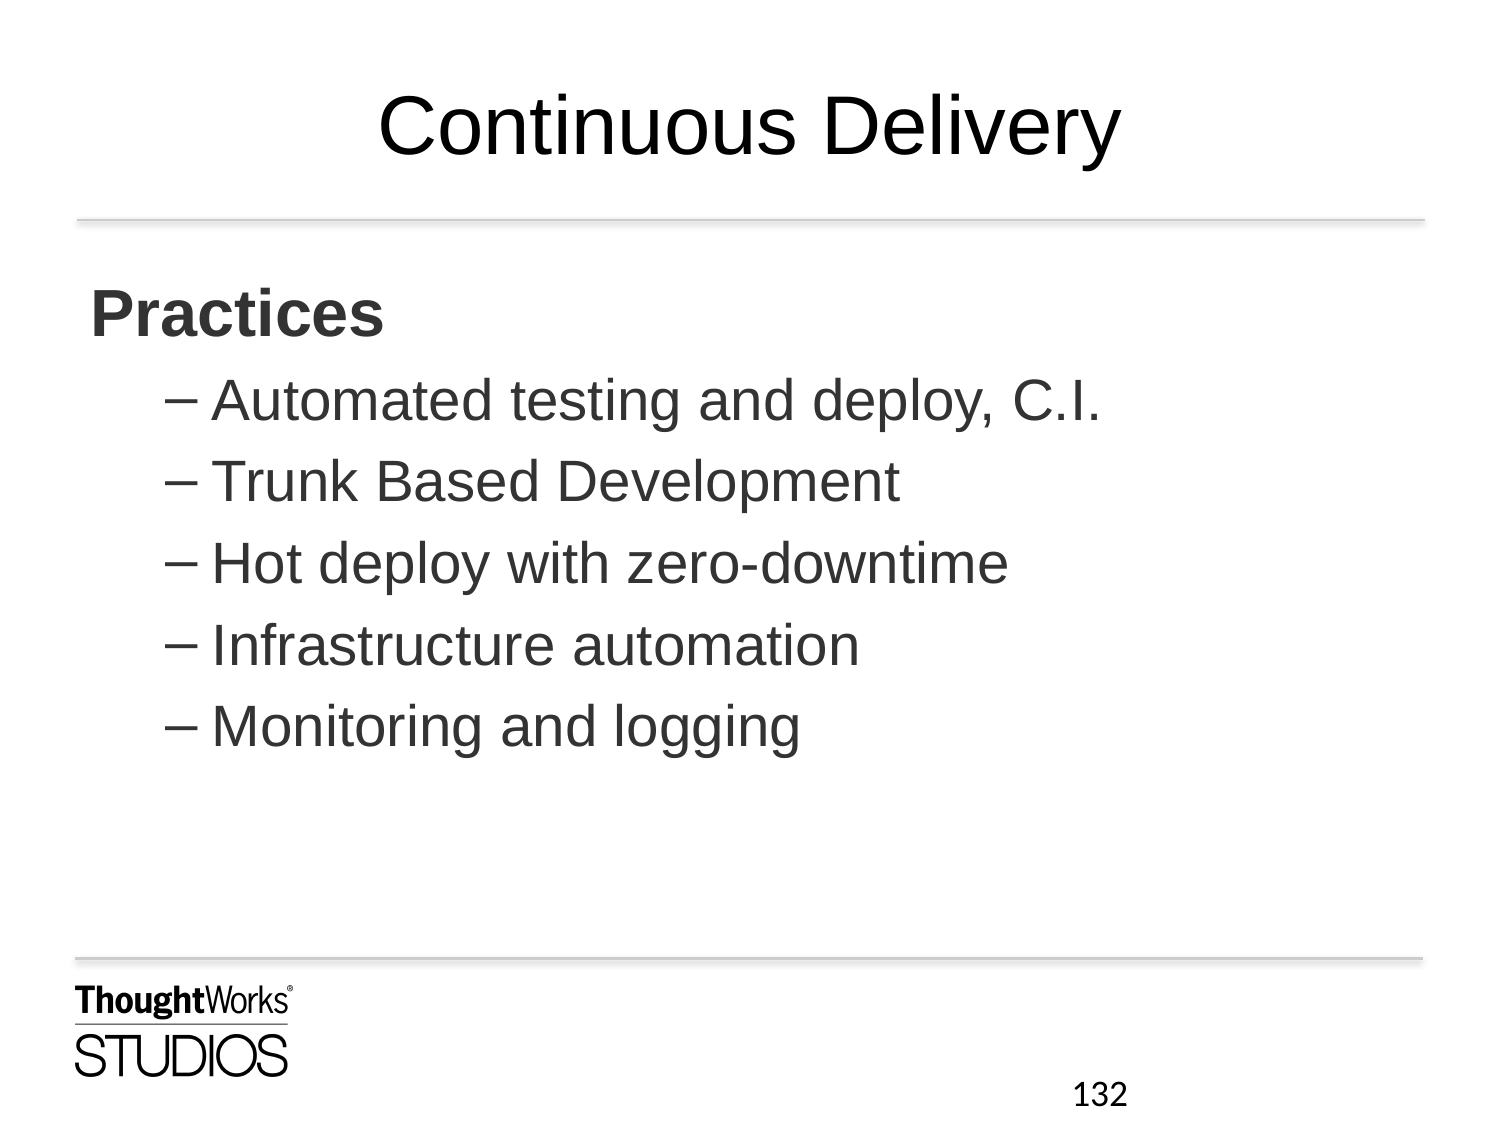

# Continuous Delivery
Practices
Automated testing and deploy, C.I.
Trunk Based Development
Hot deploy with zero-downtime
Infrastructure automation
Monitoring and logging
132